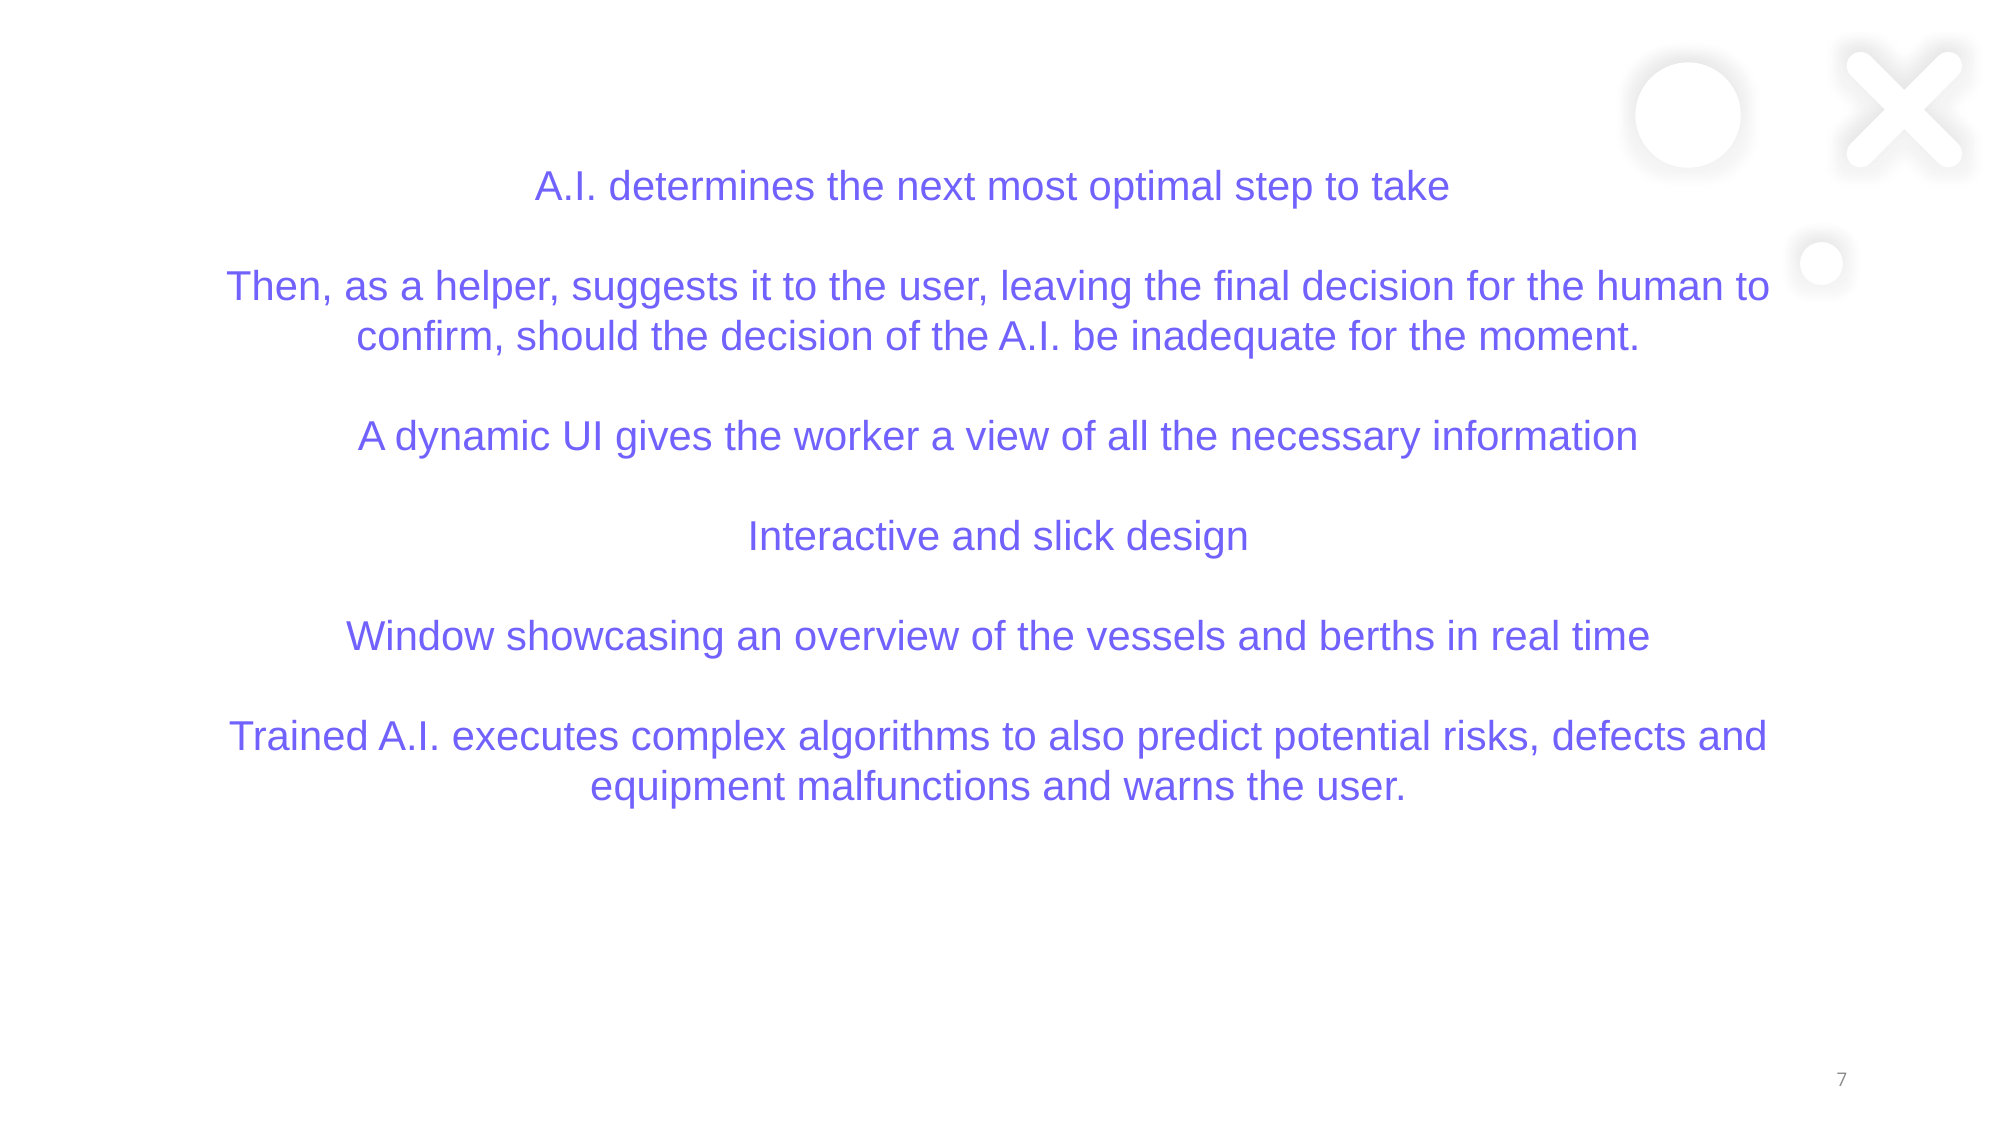

A.I. determines the next most optimal step to take

Then, as a helper, suggests it to the user, leaving the final decision for the human to confirm, should the decision of the A.I. be inadequate for the moment.

A dynamic UI gives the worker a view of all the necessary information

Interactive and slick design

Window showcasing an overview of the vessels and berths in real time

Trained A.I. executes complex algorithms to also predict potential risks, defects and equipment malfunctions and warns the user.
7
2/2/20XX
PRESENTATION TITLE